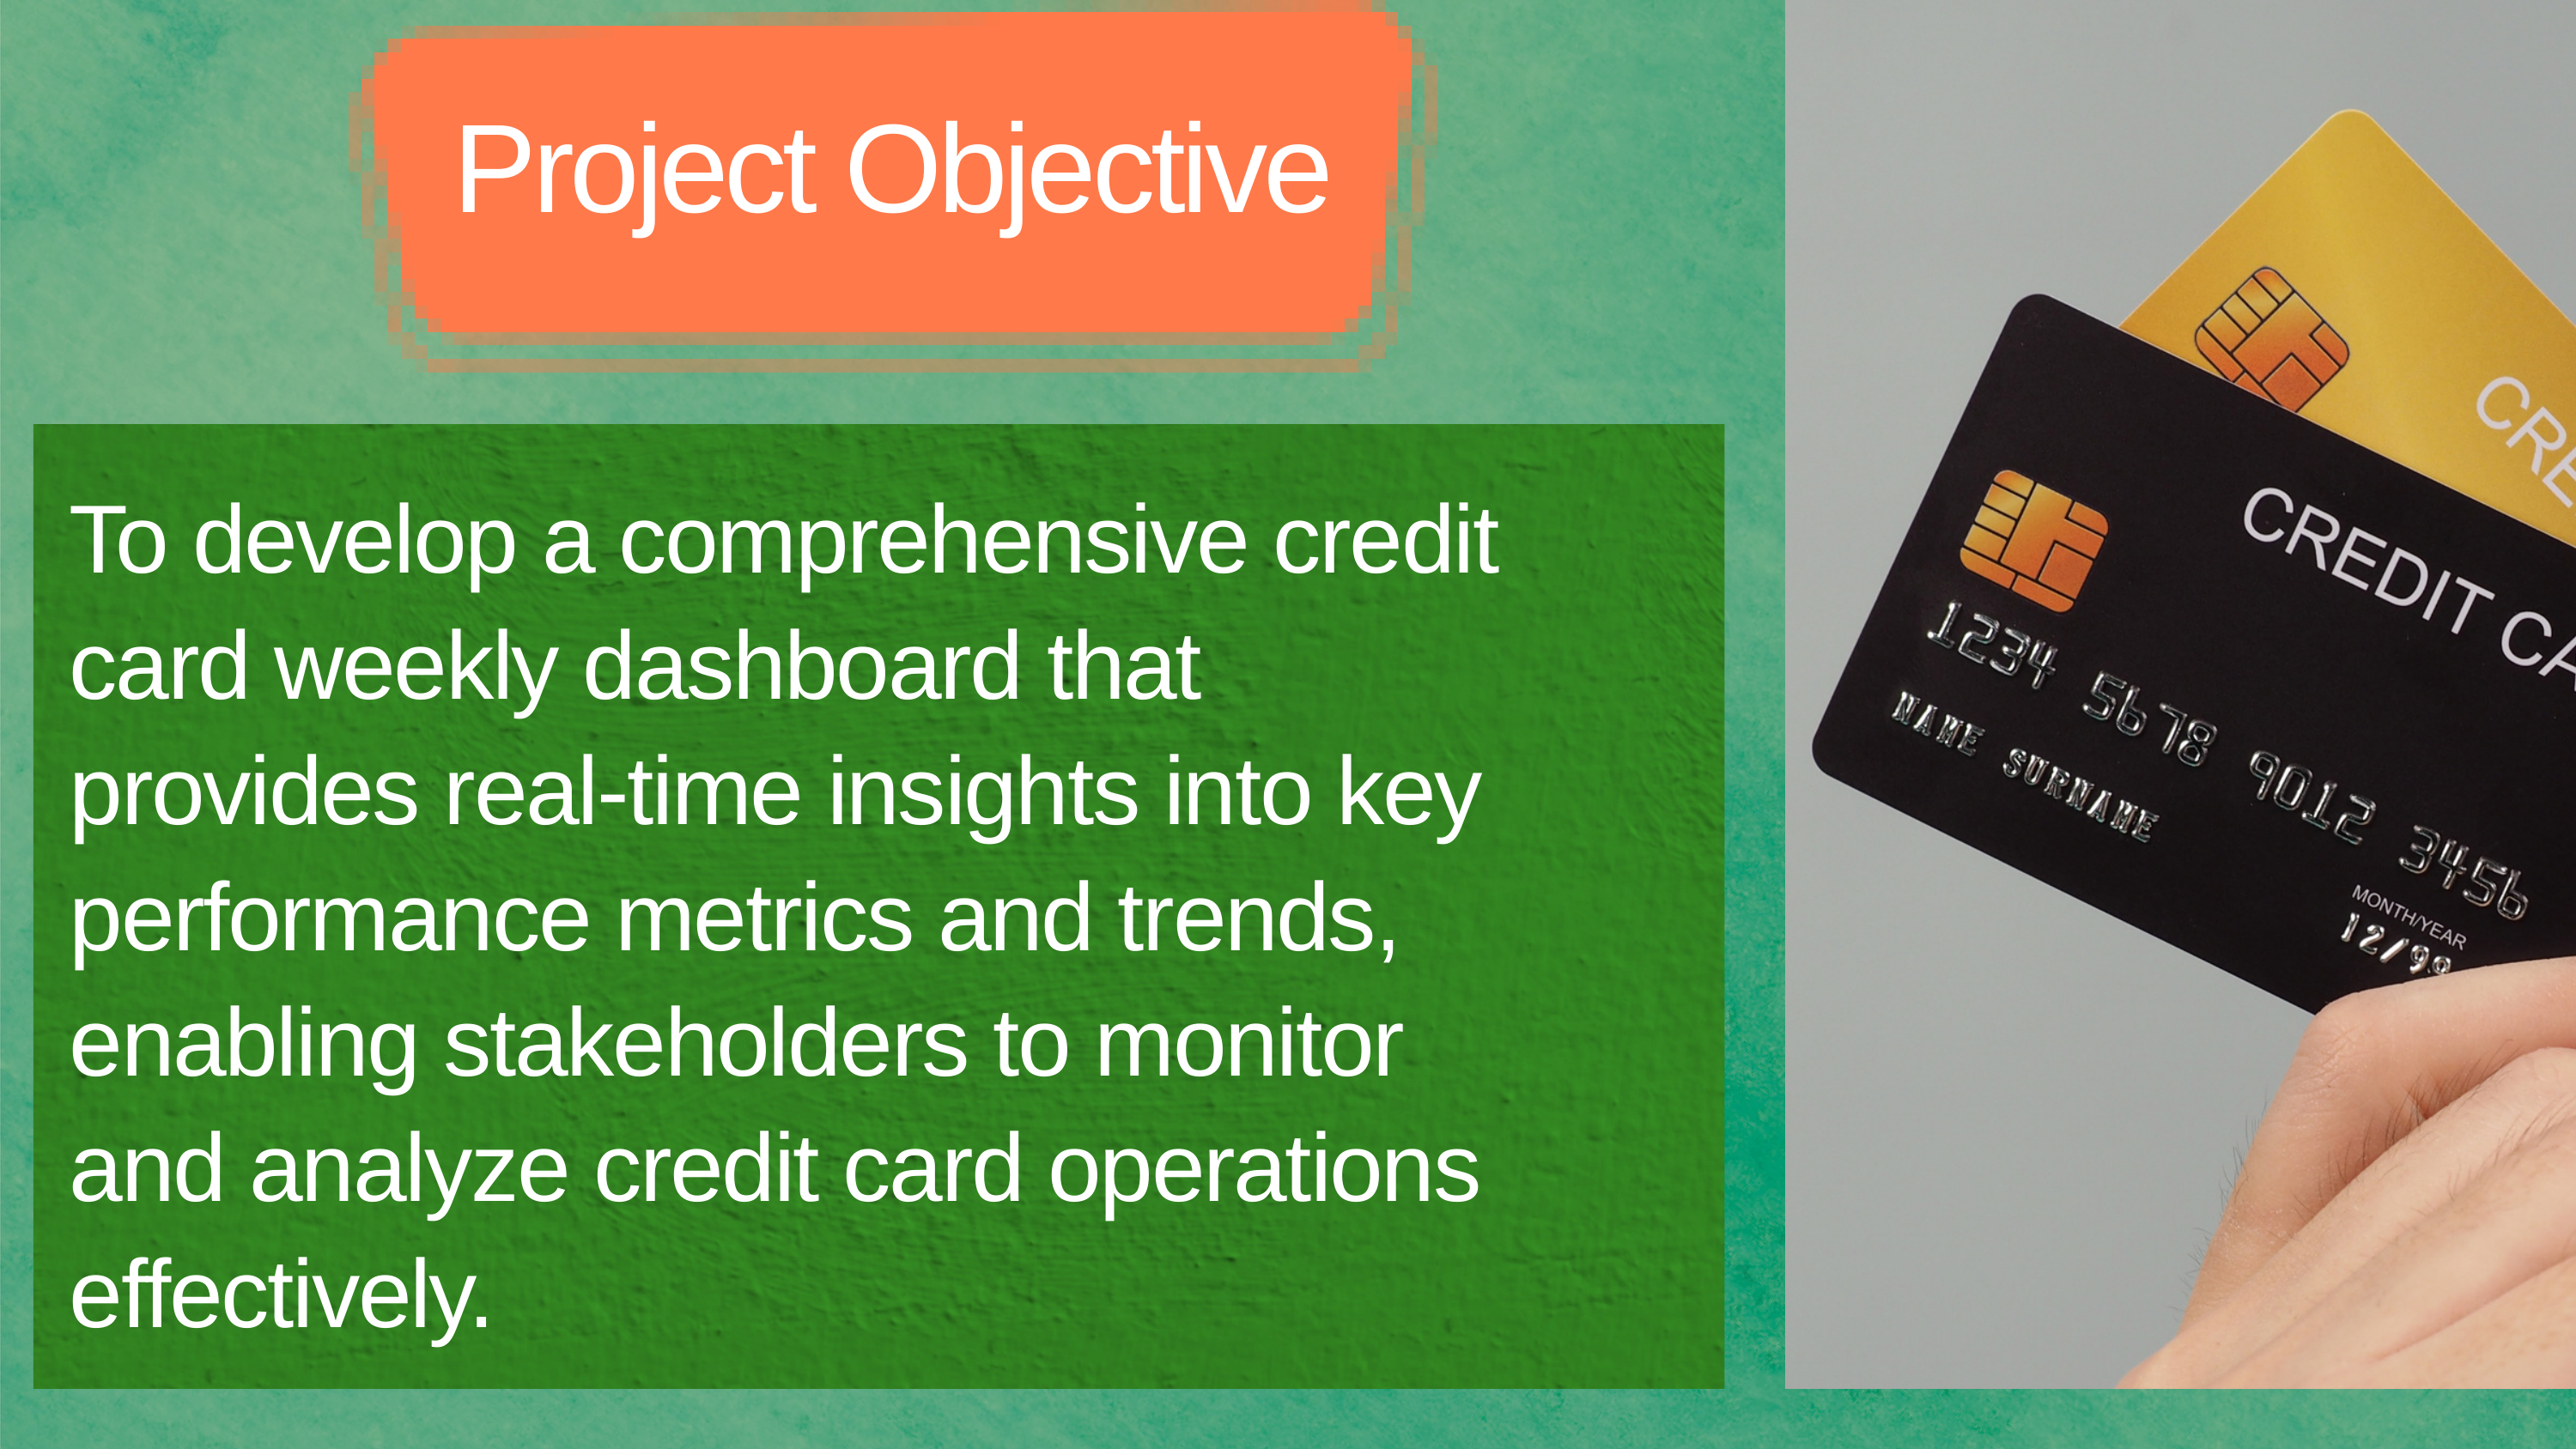

Project Objective

To develop a comprehensive credit
card weekly dashboard that
provides real-time insights into key
performance metrics and trends,
enabling stakeholders to monitor
and analyze credit card operations
effectively.